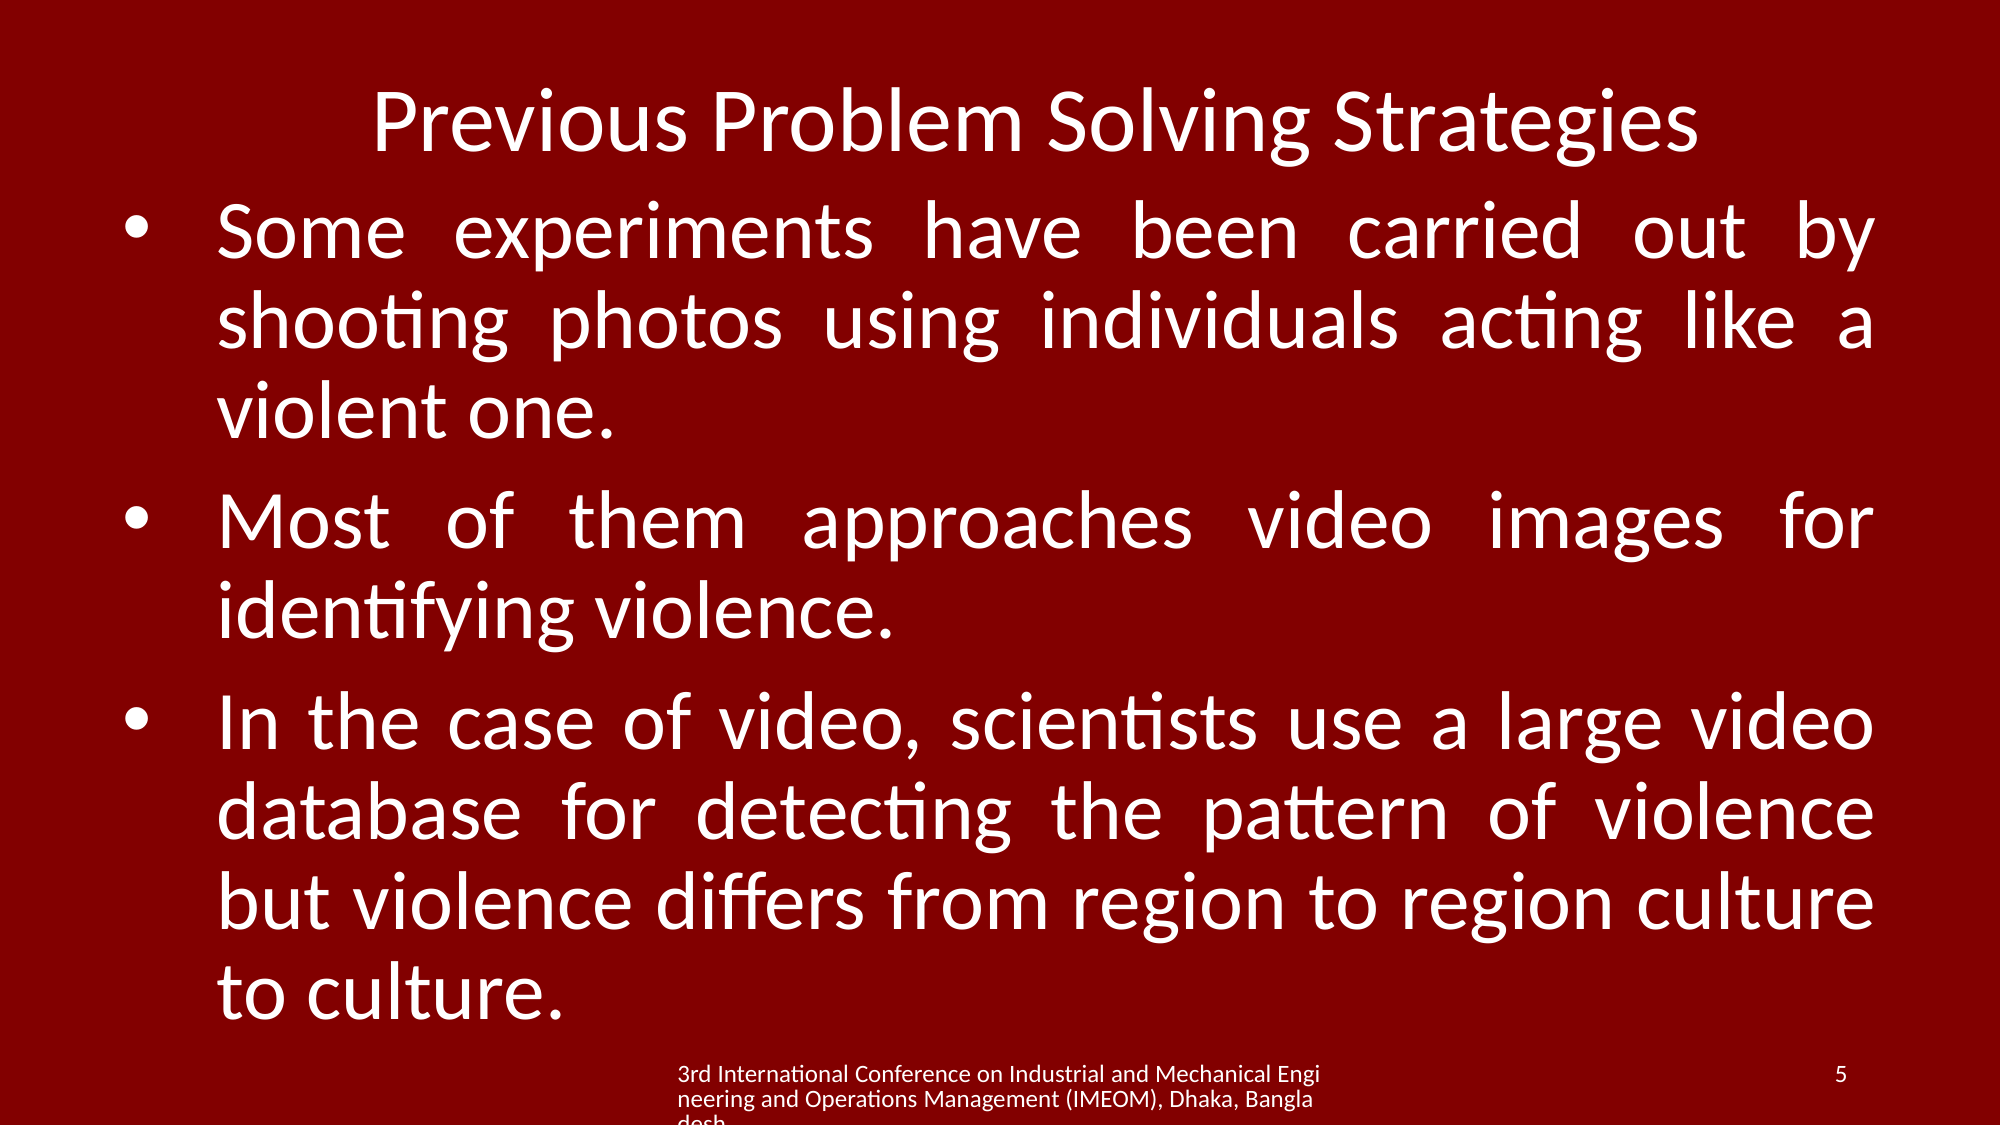

# Previous Problem Solving Strategies
Some experiments have been carried out by shooting photos using individuals acting like a violent one.
Most of them approaches video images for identifying violence.
In the case of video, scientists use a large video database for detecting the pattern of violence but violence differs from region to region culture to culture.
3rd International Conference on Industrial and Mechanical Engineering and Operations Management (IMEOM), Dhaka, Bangladesh
5